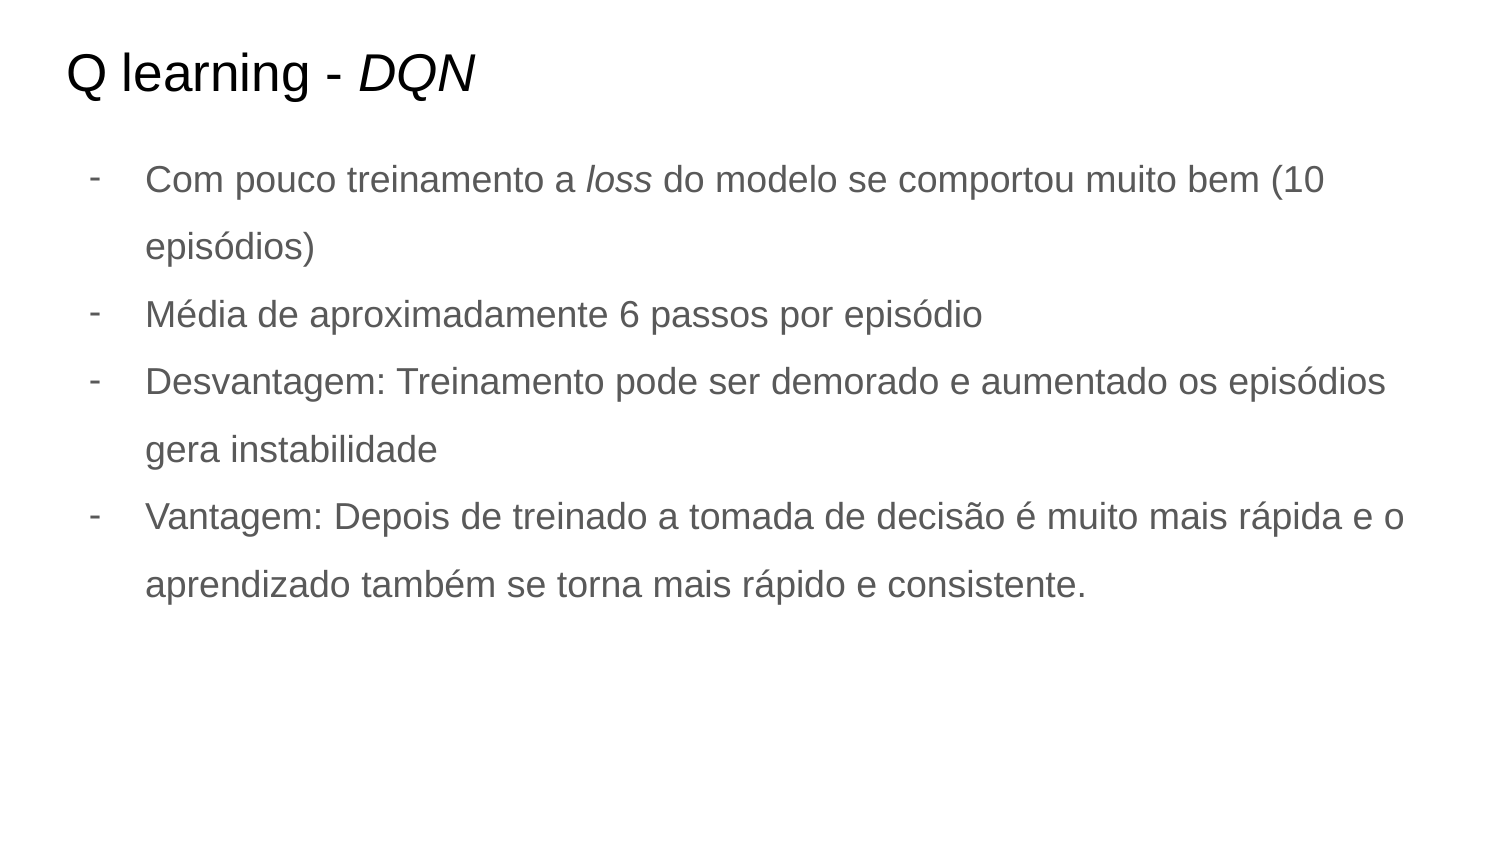

# Q learning - DQN

Com pouco treinamento a loss do modelo se comportou muito bem (10 episódios)
Média de aproximadamente 6 passos por episódio
Desvantagem: Treinamento pode ser demorado e aumentado os episódios gera instabilidade
Vantagem: Depois de treinado a tomada de decisão é muito mais rápida e o aprendizado também se torna mais rápido e consistente.